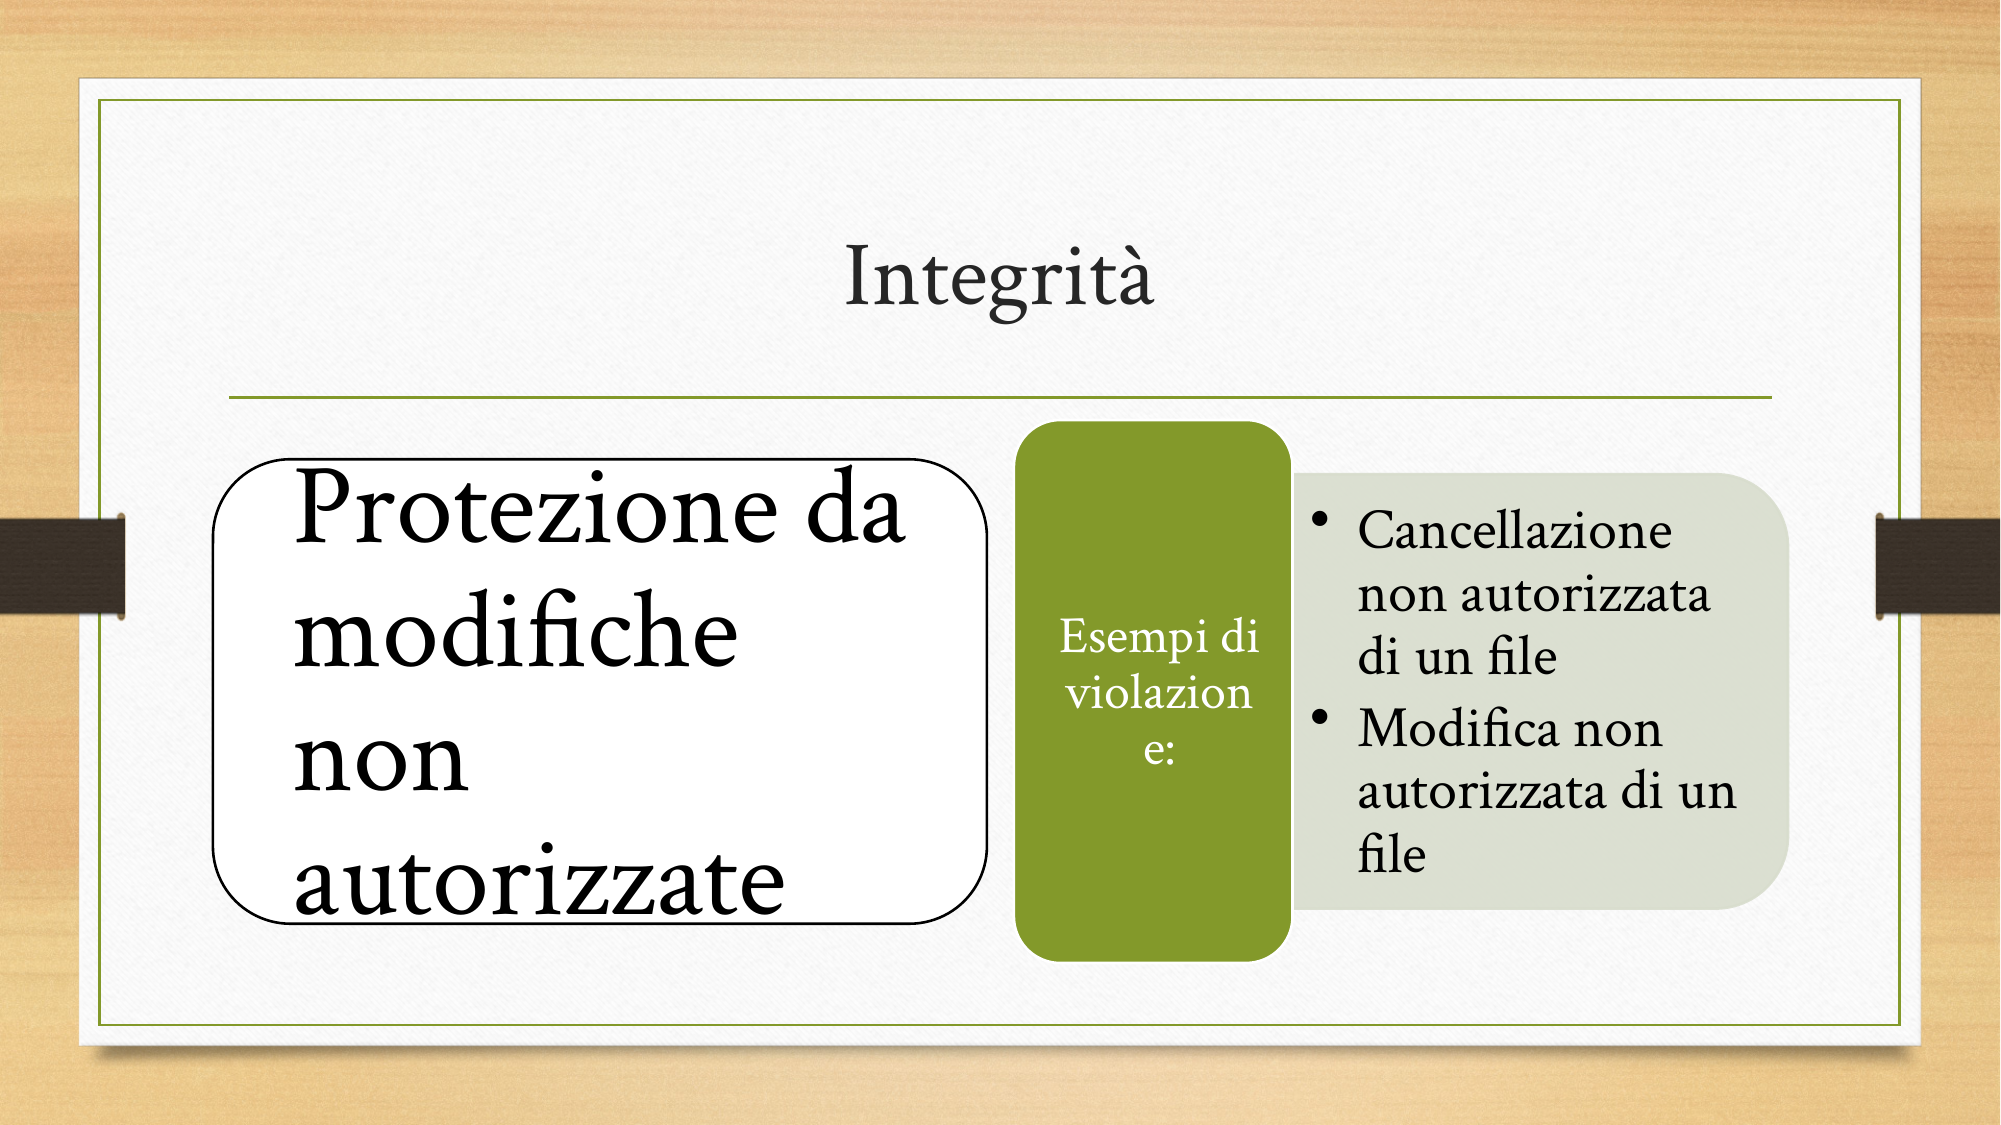

# Integrità
Protezione da modifiche non autorizzate
Cancellazione non autorizzata di un file
Modifica non autorizzata di un file
Esempi di violazione: